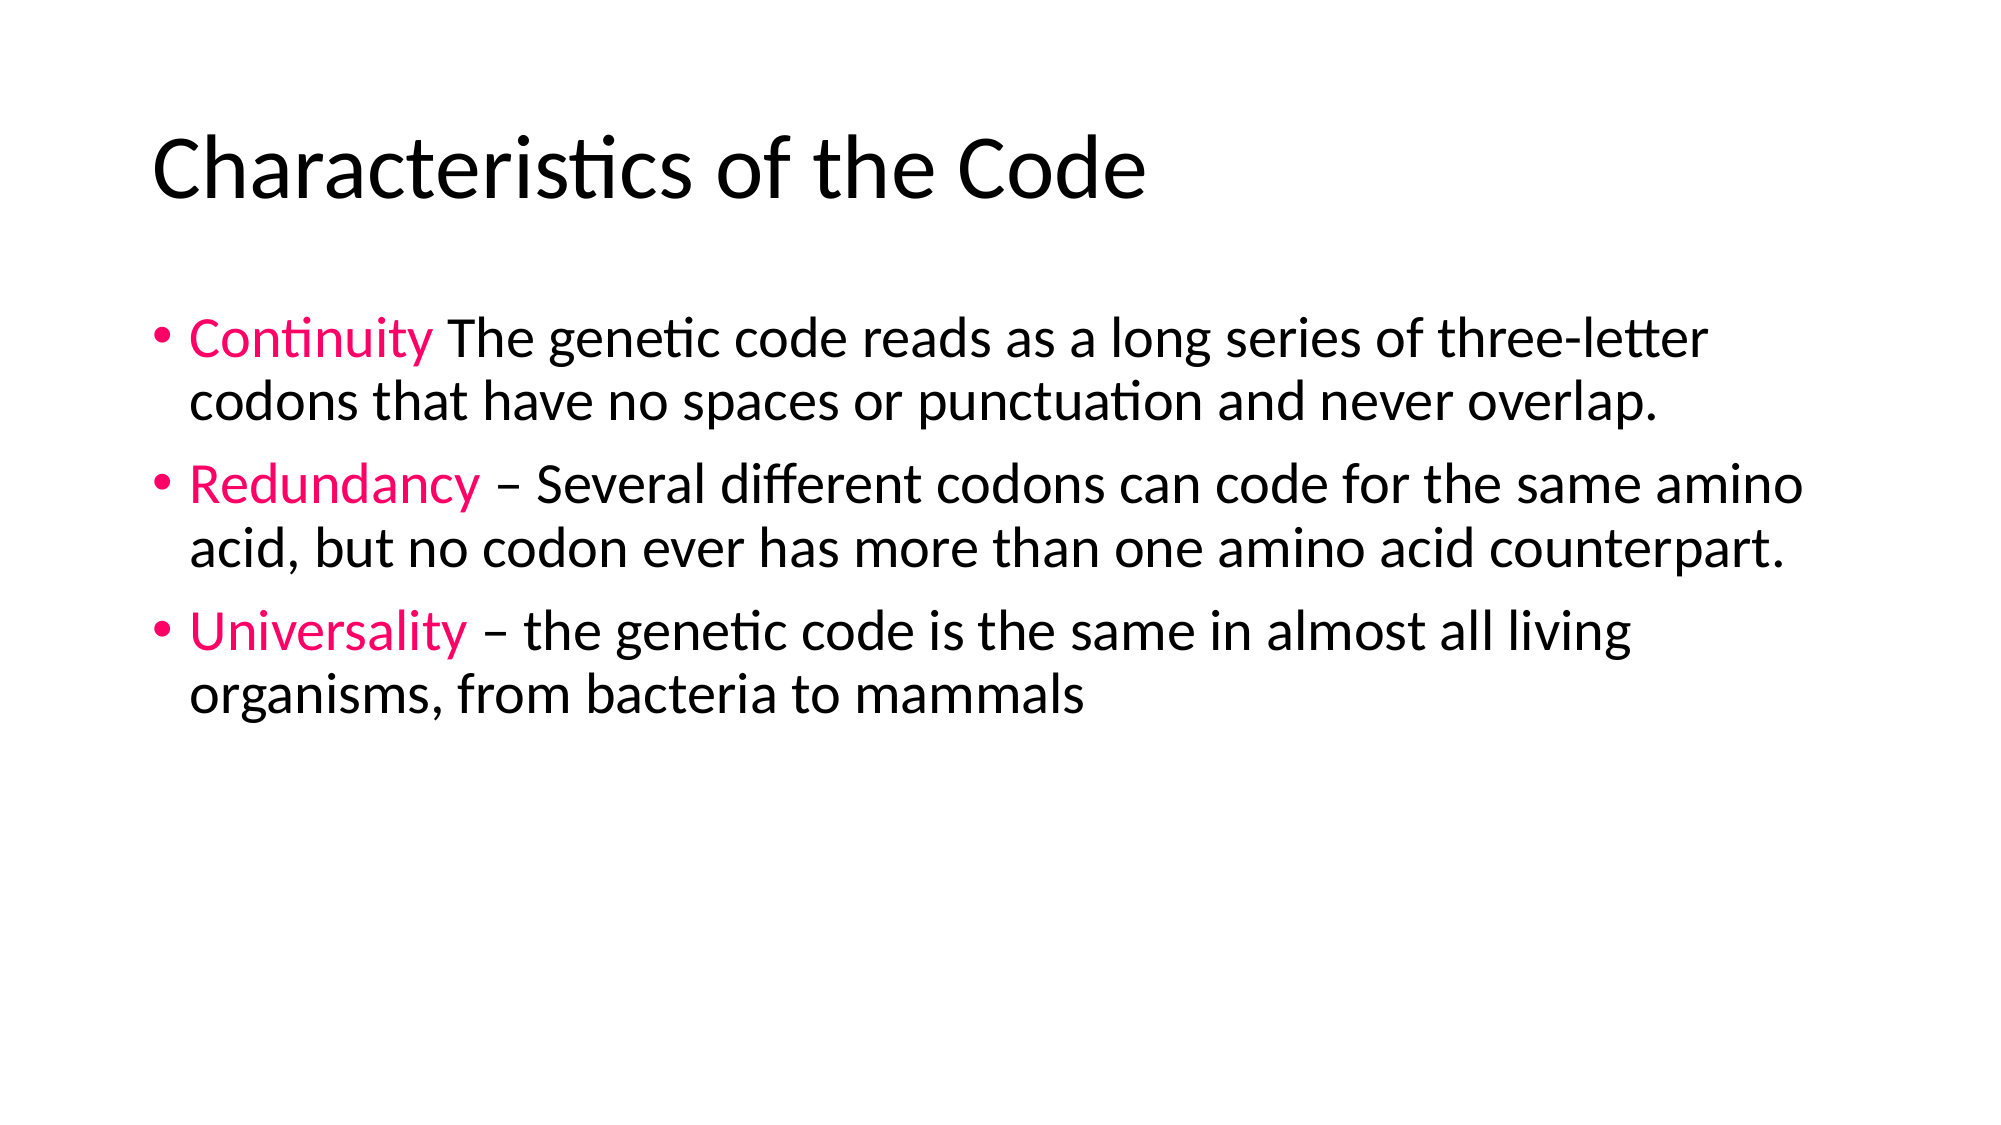

# Characteristics of the Code
Continuity The genetic code reads as a long series of three-letter codons that have no spaces or punctuation and never overlap.
Redundancy – Several different codons can code for the same amino acid, but no codon ever has more than one amino acid counterpart.
Universality – the genetic code is the same in almost all living organisms, from bacteria to mammals